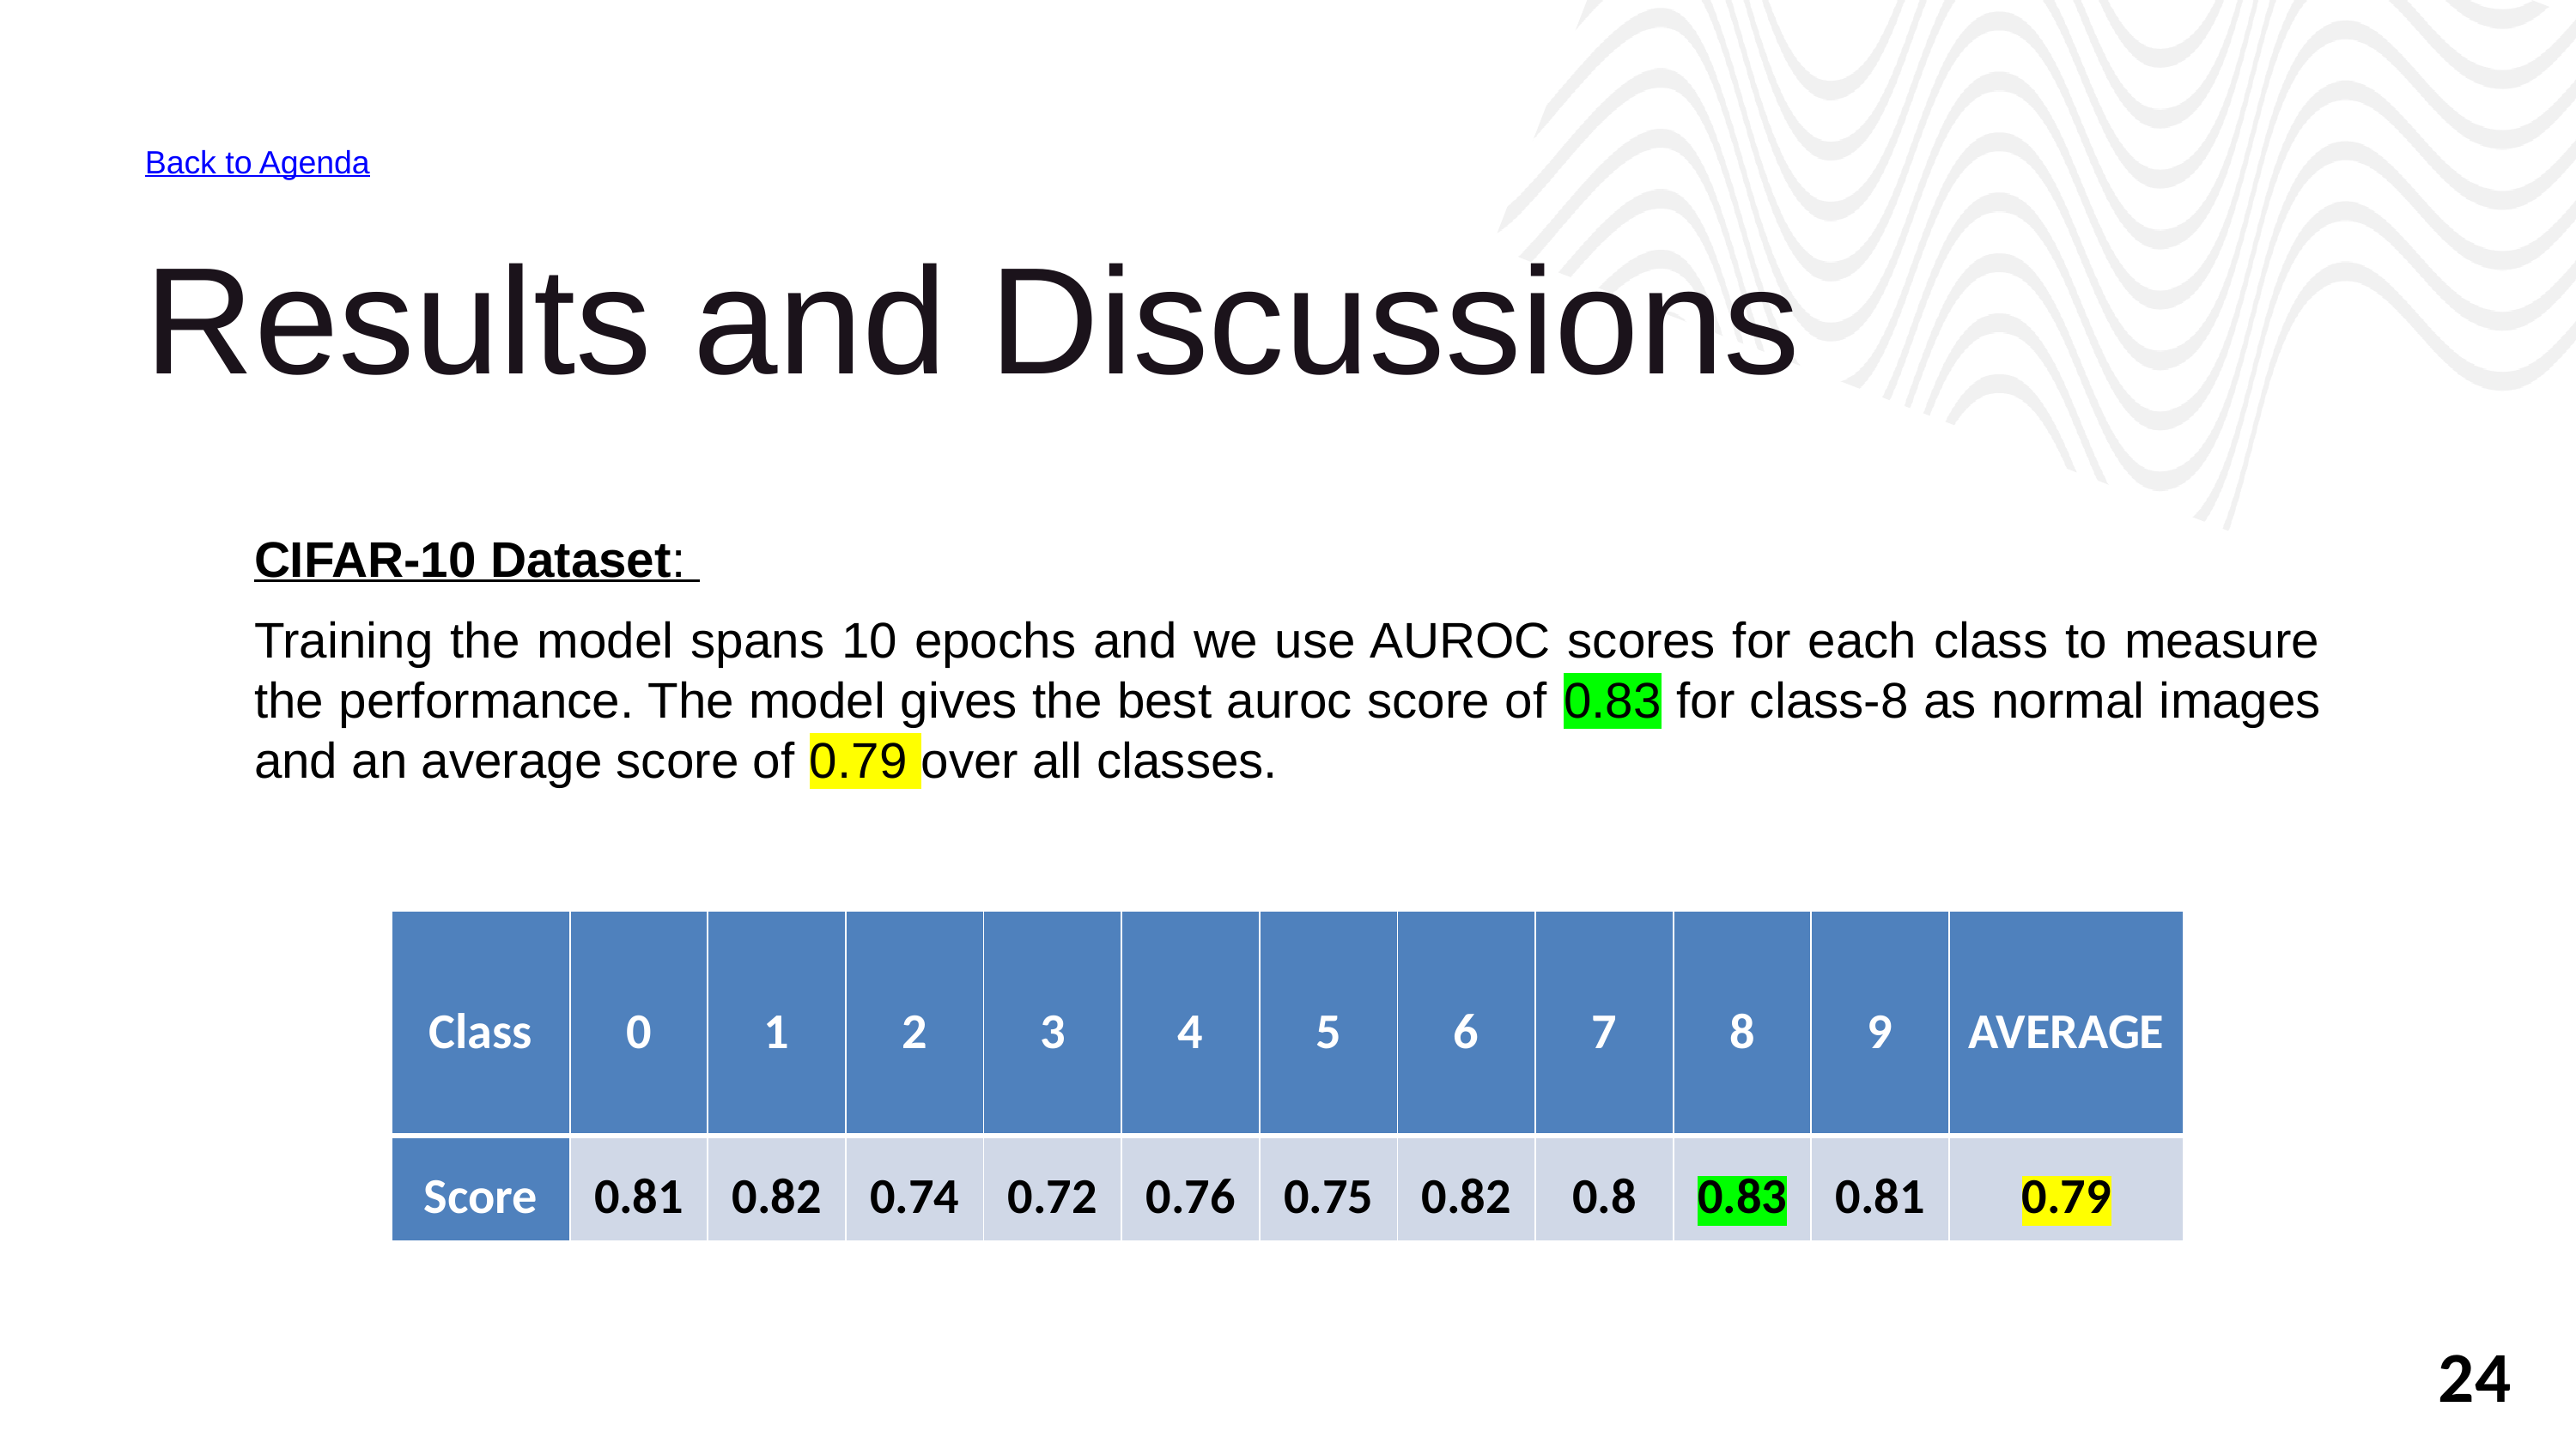

Back to Agenda
Results and Discussions
CIFAR-10 Dataset:
Training the model spans 10 epochs and we use AUROC scores for each class to measure the performance. The model gives the best auroc score of 0.83 for class-8 as normal images and an average score of 0.79 over all classes.
| Class | 0 | 1 | 2 | 3 | 4 | 5 | 6 | 7 | 8 | 9 | AVERAGE |
| --- | --- | --- | --- | --- | --- | --- | --- | --- | --- | --- | --- |
| Score | 0.81 | 0.82 | 0.74 | 0.72 | 0.76 | 0.75 | 0.82 | 0.8 | 0.83 | 0.81 | 0.79 |
24